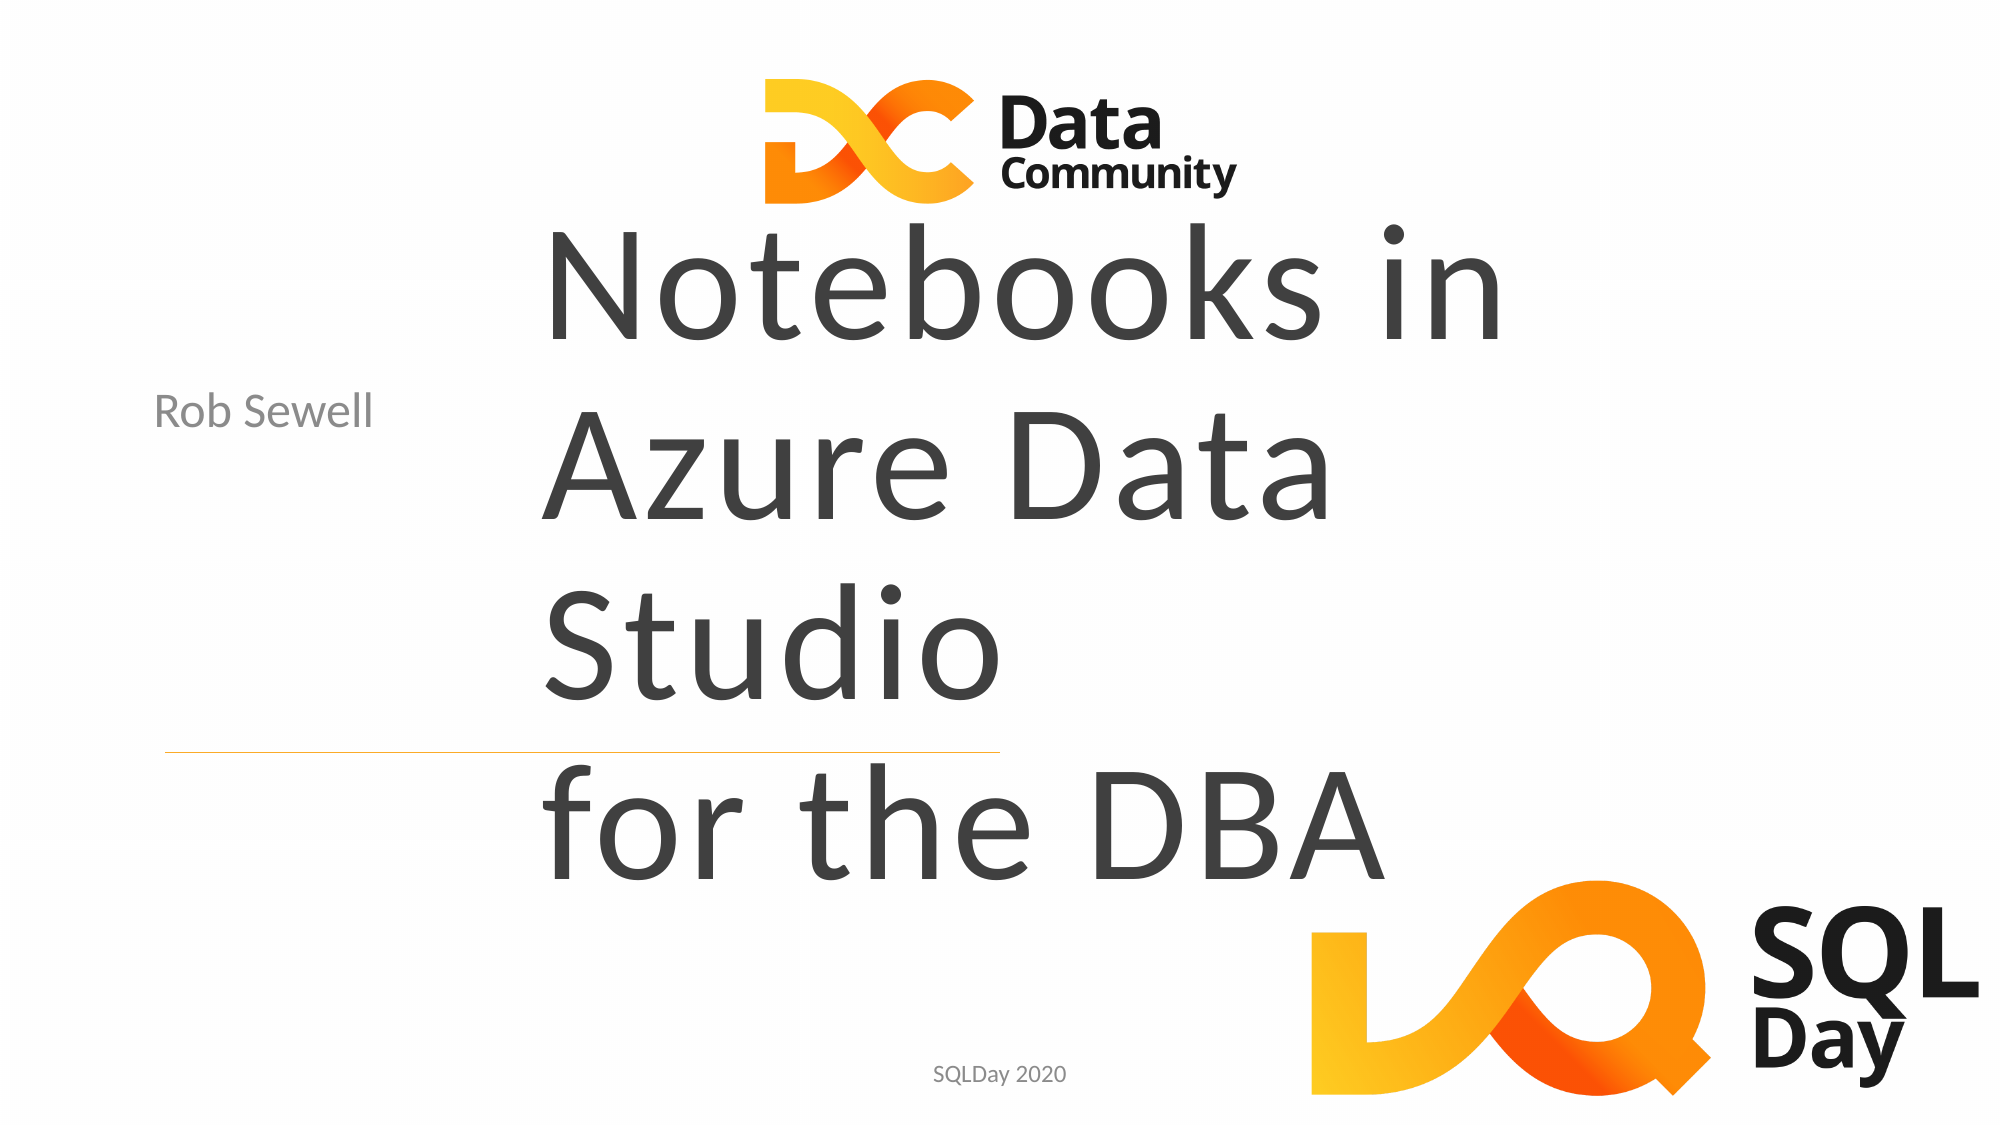

Rob Sewell
# Notebooks in Azure Data Studio for the DBA
SQLDay 2020